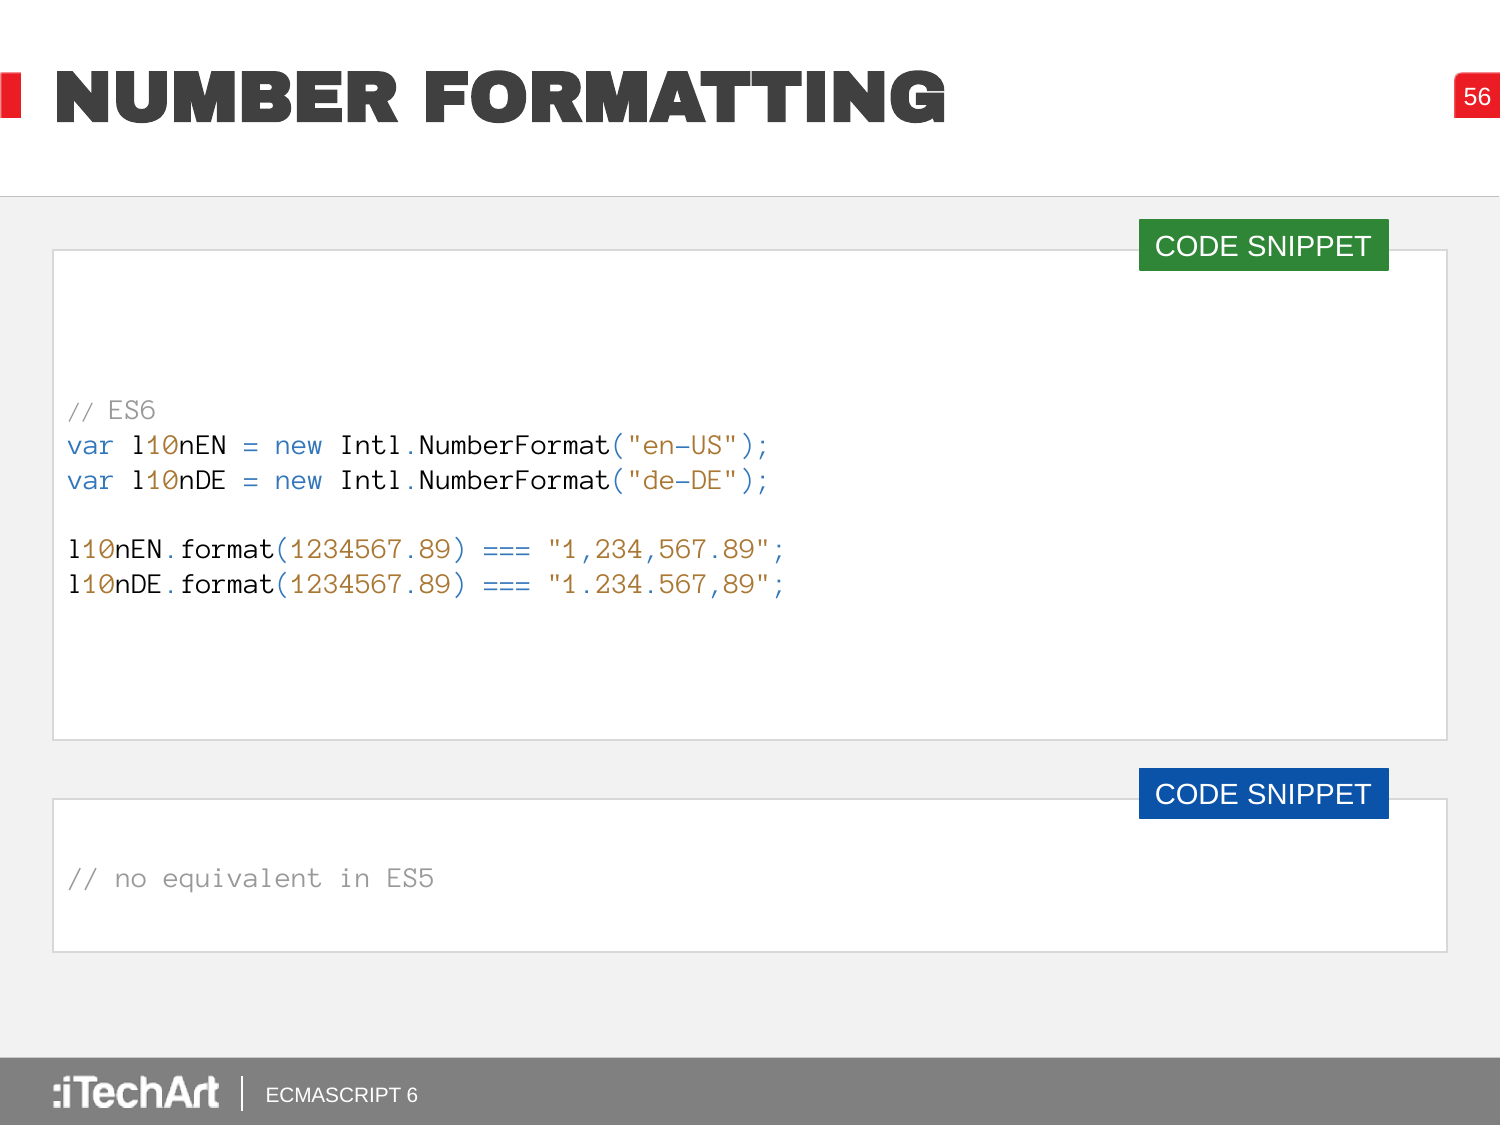

# NUMBER FORMATTING
CODE SNIPPET
// ES6
var l10nEN = new Intl.NumberFormat("en-US");
var l10nDE = new Intl.NumberFormat("de-DE");

l10nEN.format(1234567.89) === "1,234,567.89";
l10nDE.format(1234567.89) === "1.234.567,89";
CODE SNIPPET
// no equivalent in ES5
ECMASCRIPT 6